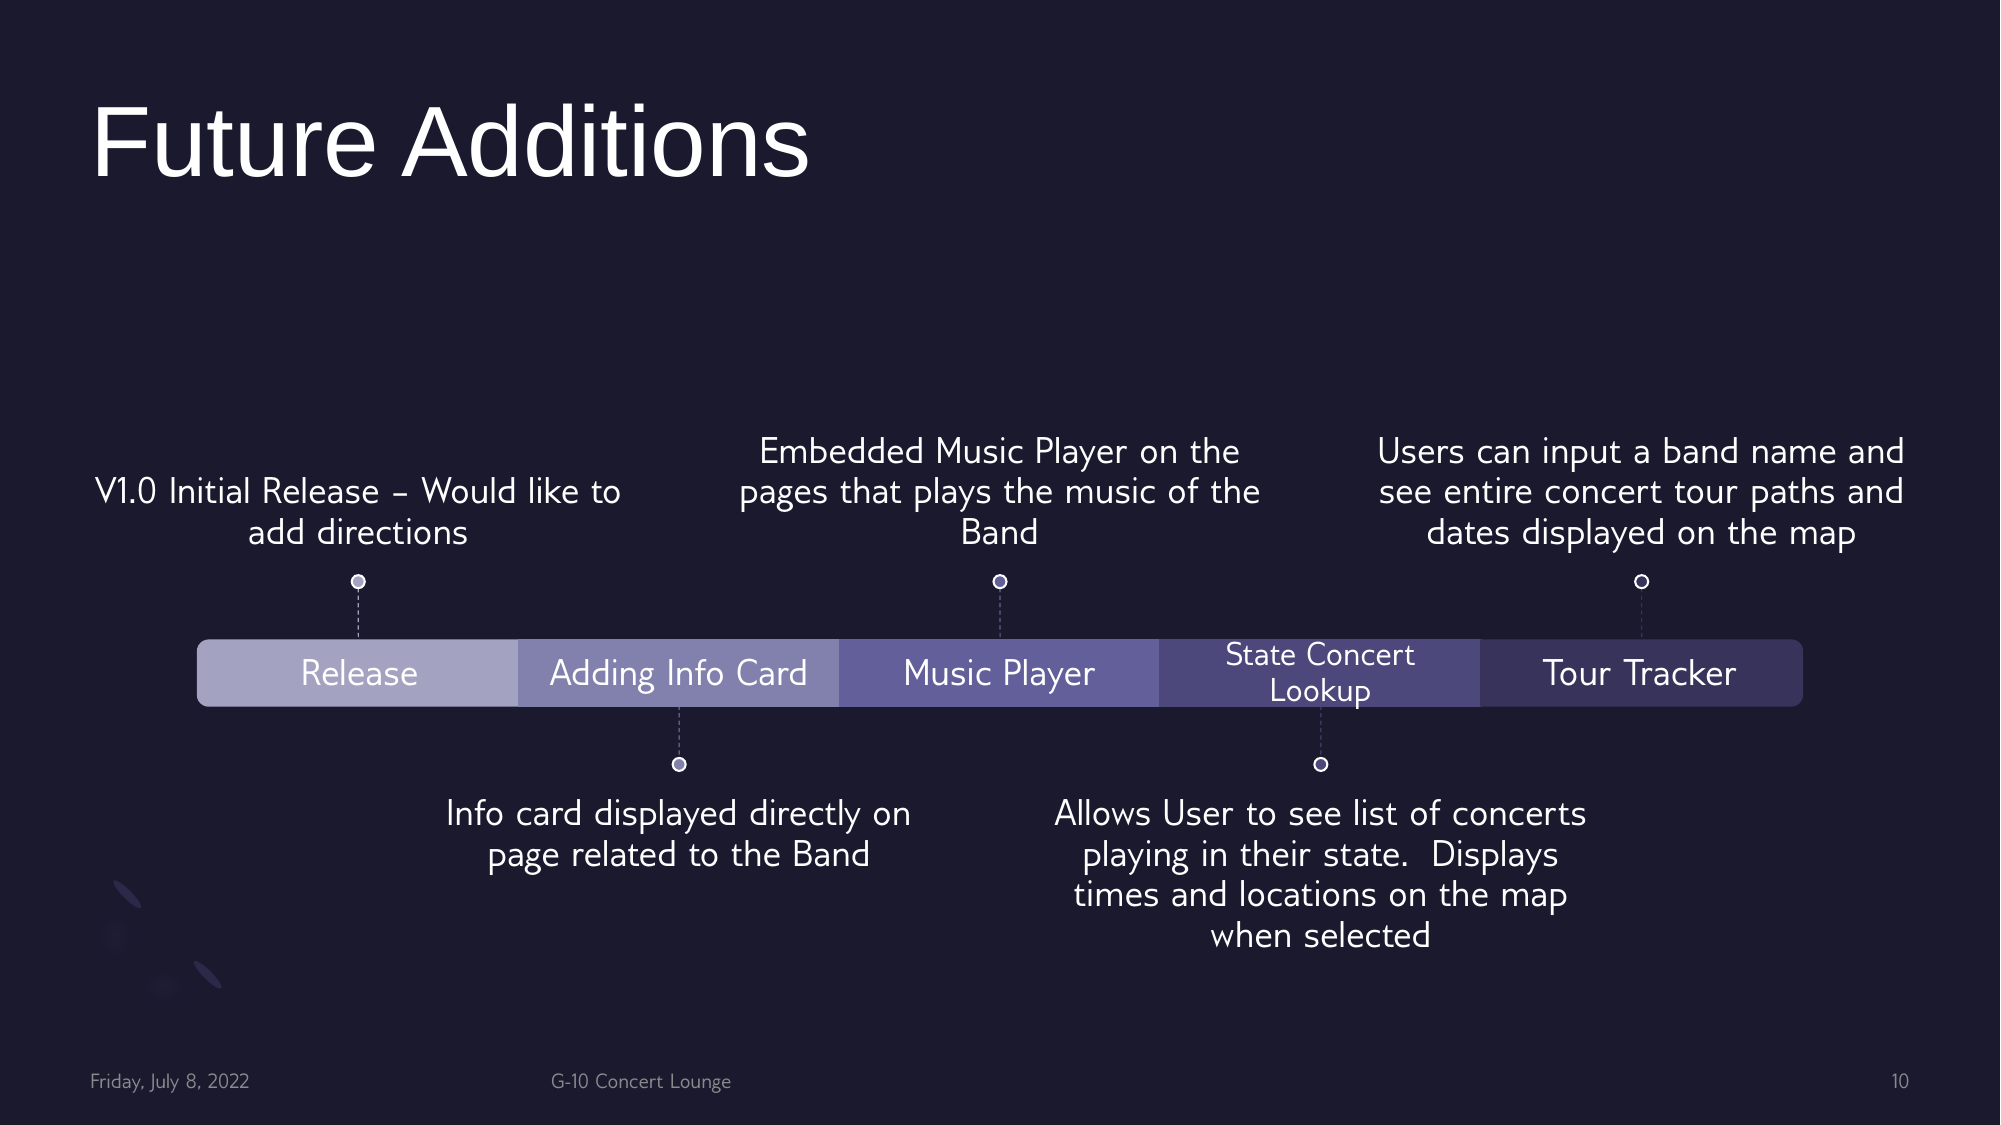

# Future Additions
Release
V1.0 Initial Release – Would like to add directions
Adding Info Card
Info card displayed directly on page related to the Band
Music Player
Embedded Music Player on the pages that plays the music of the Band
State Concert Lookup
Allows User to see list of concerts playing in their state.  Displays times and locations on the map when selected
Tour Tracker
Users can input a band name and see entire concert tour paths and dates displayed on the map
Friday, July 8, 2022
G-10 Concert Lounge
10